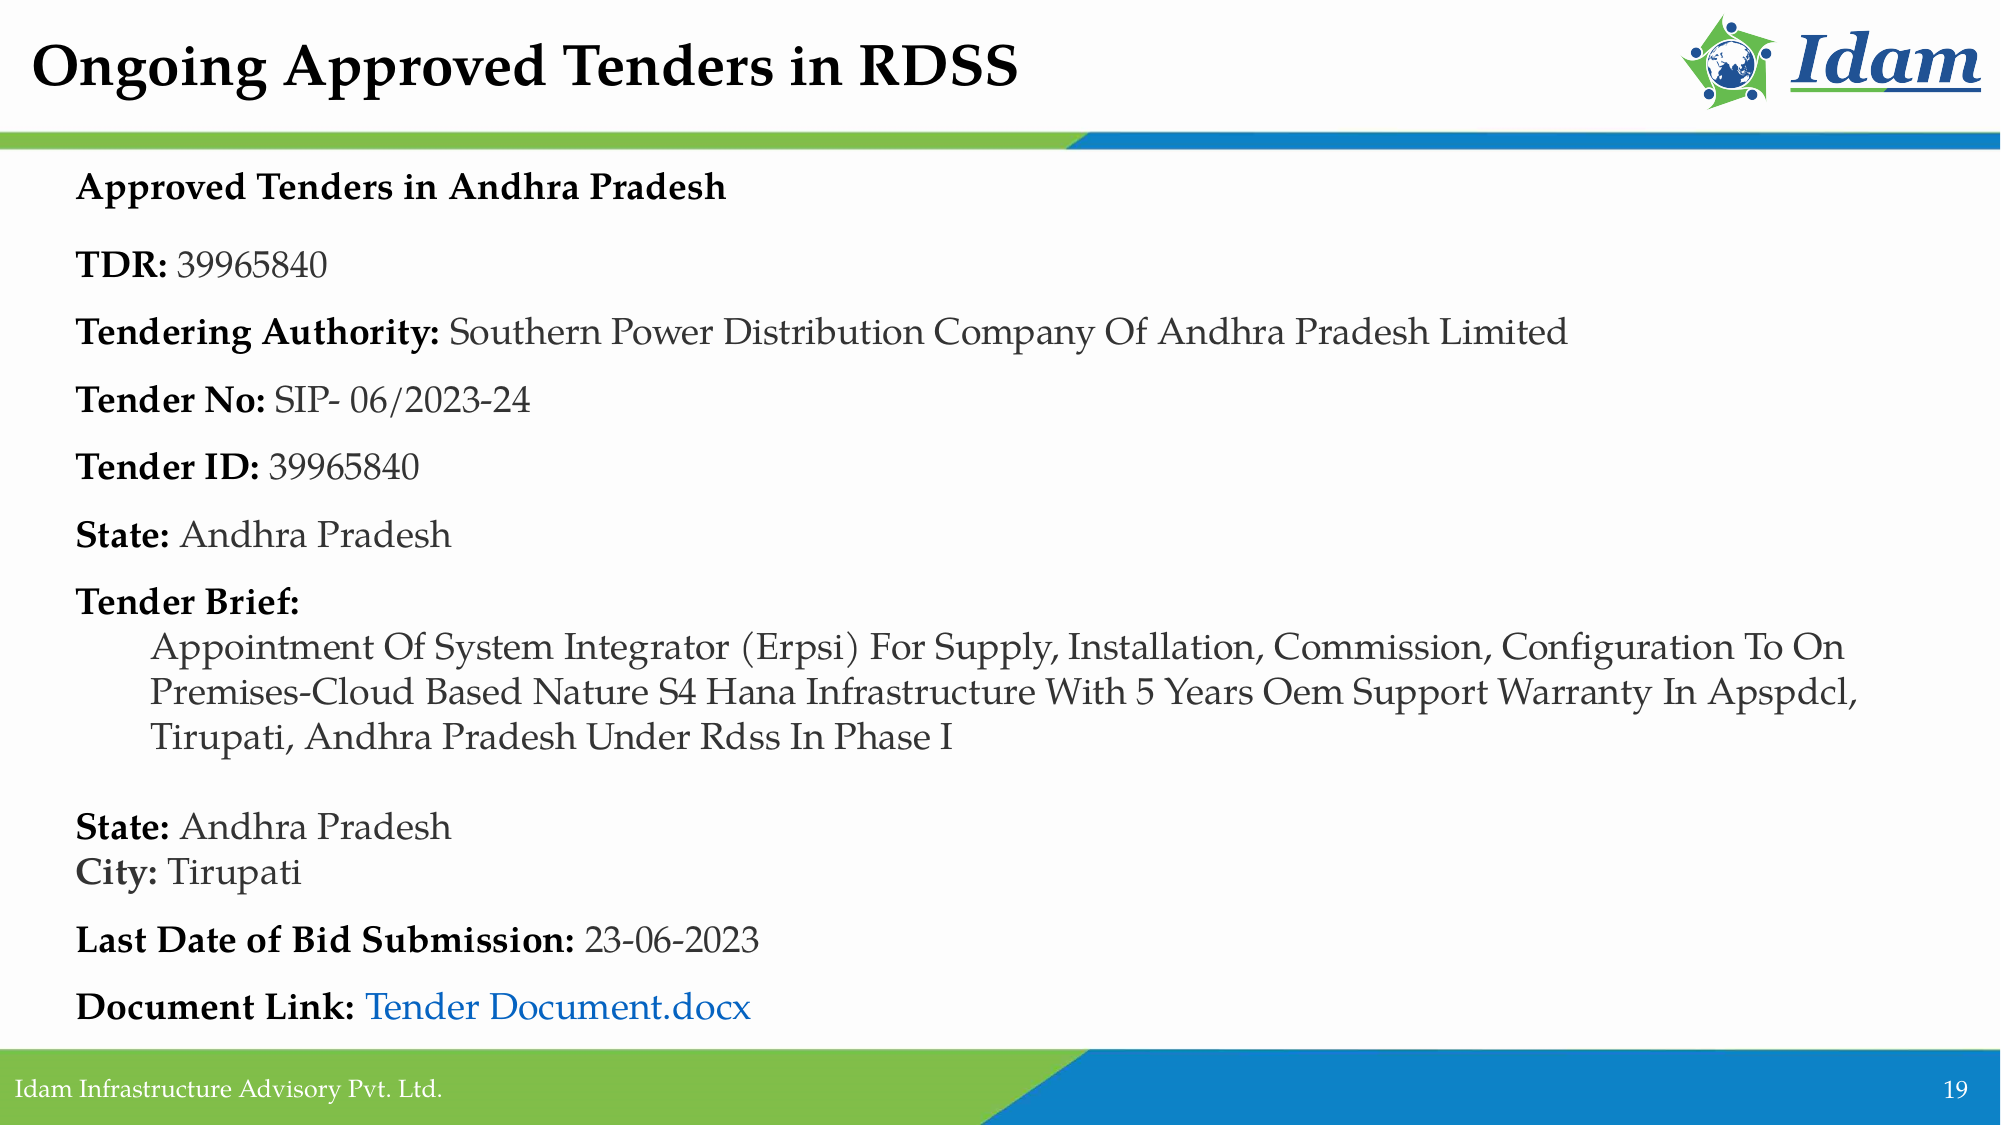

Ongoing Approved Tenders in RDSS
Approved Tenders in Andhra Pradesh
TDR: 39965840
Tendering Authority: Southern Power Distribution Company Of Andhra Pradesh Limited
Tender No: SIP- 06/2023-24
Tender ID: 39965840
State: Andhra Pradesh
Tender Brief:
Appointment Of System Integrator (Erpsi) For Supply, Installation, Commission, Configuration To On Premises-Cloud Based Nature S4 Hana Infrastructure With 5 Years Oem Support Warranty In Apspdcl, Tirupati, Andhra Pradesh Under Rdss In Phase I

State: Andhra Pradesh
City: Tirupati
Last Date of Bid Submission: 23-06-2023
Document Link: Tender Document.docx
19